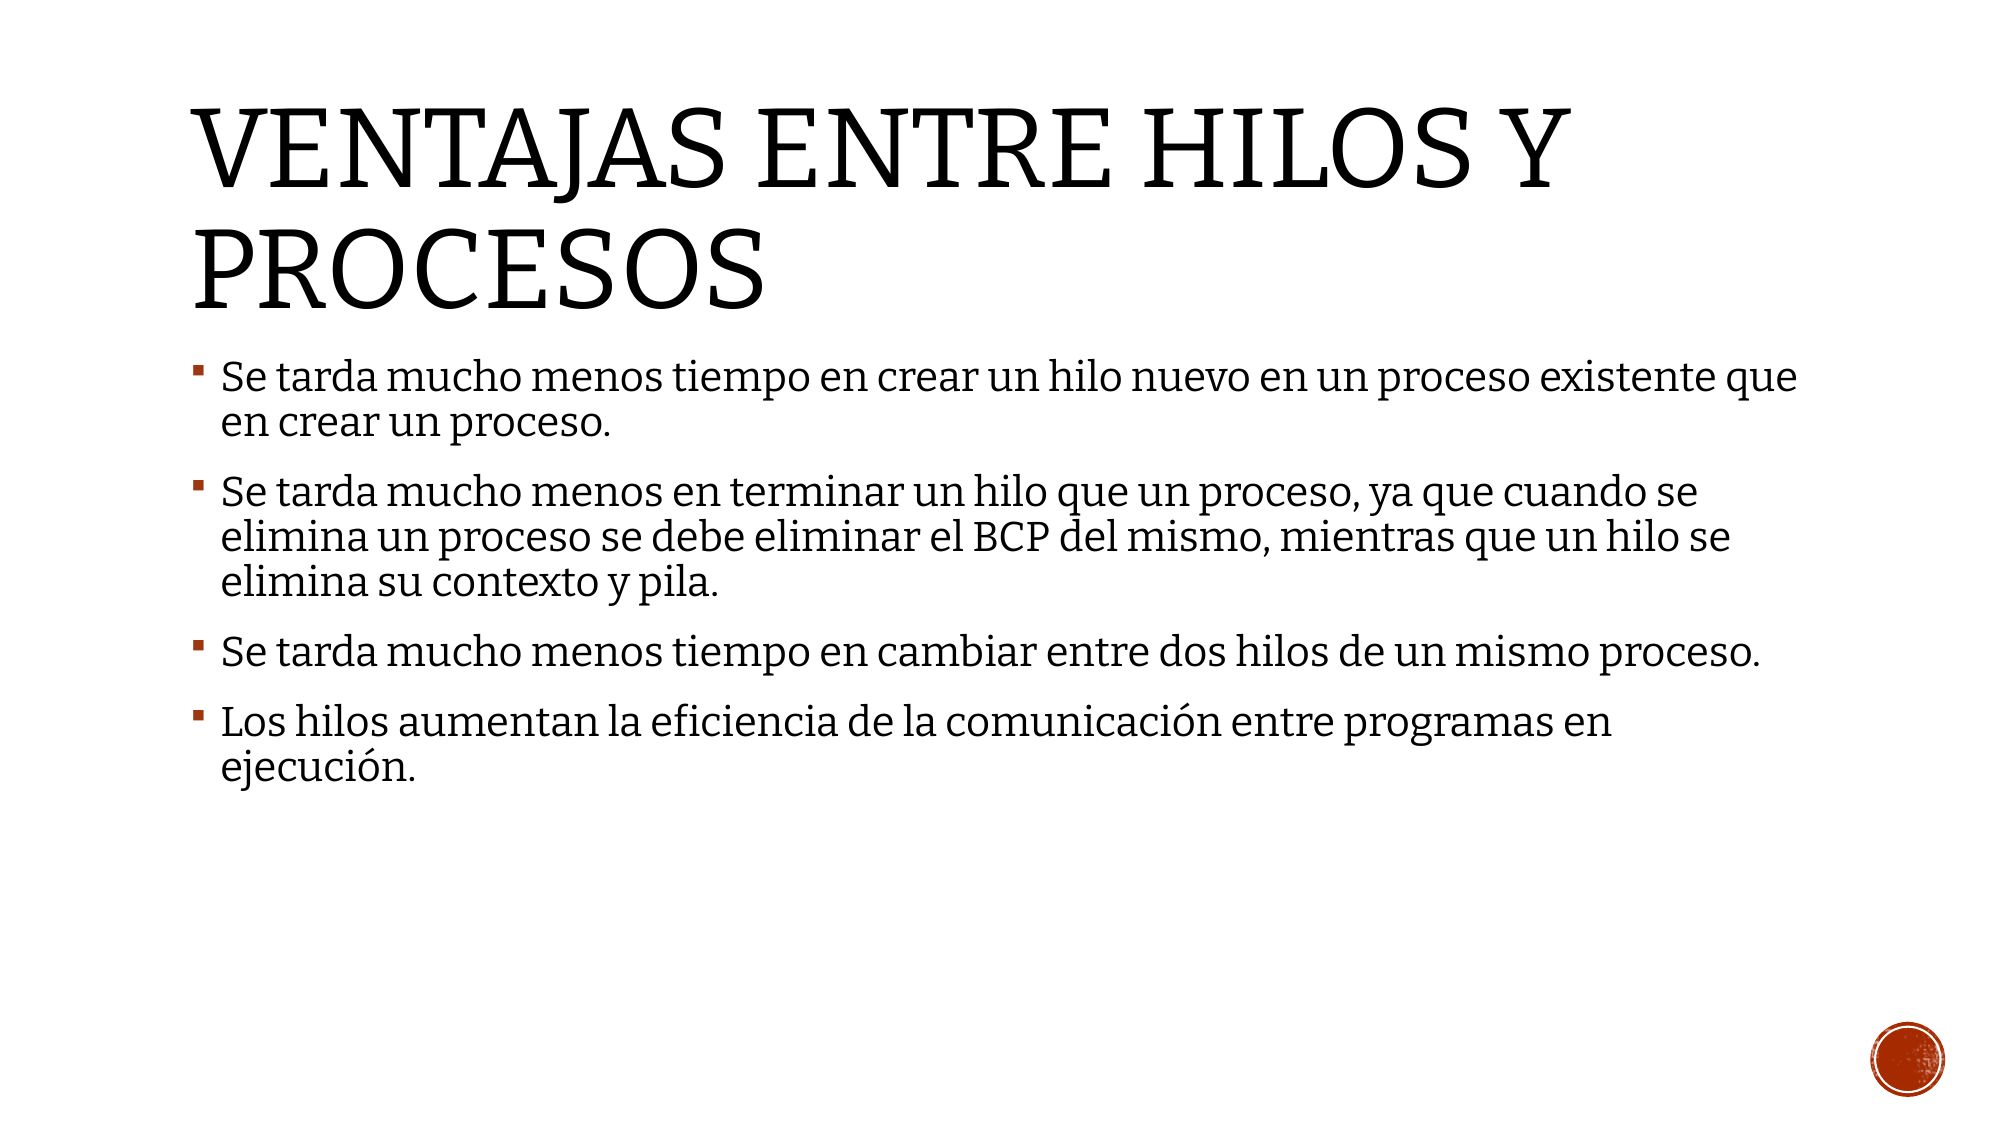

# Ventajas entre Hilos y Procesos
Se tarda mucho menos tiempo en crear un hilo nuevo en un proceso existente que en crear un proceso.
Se tarda mucho menos en terminar un hilo que un proceso, ya que cuando se elimina un proceso se debe eliminar el BCP​ del mismo, mientras que un hilo se elimina su contexto y pila.
Se tarda mucho menos tiempo en cambiar entre dos hilos de un mismo proceso.
Los hilos aumentan la eficiencia de la comunicación entre programas en ejecución.